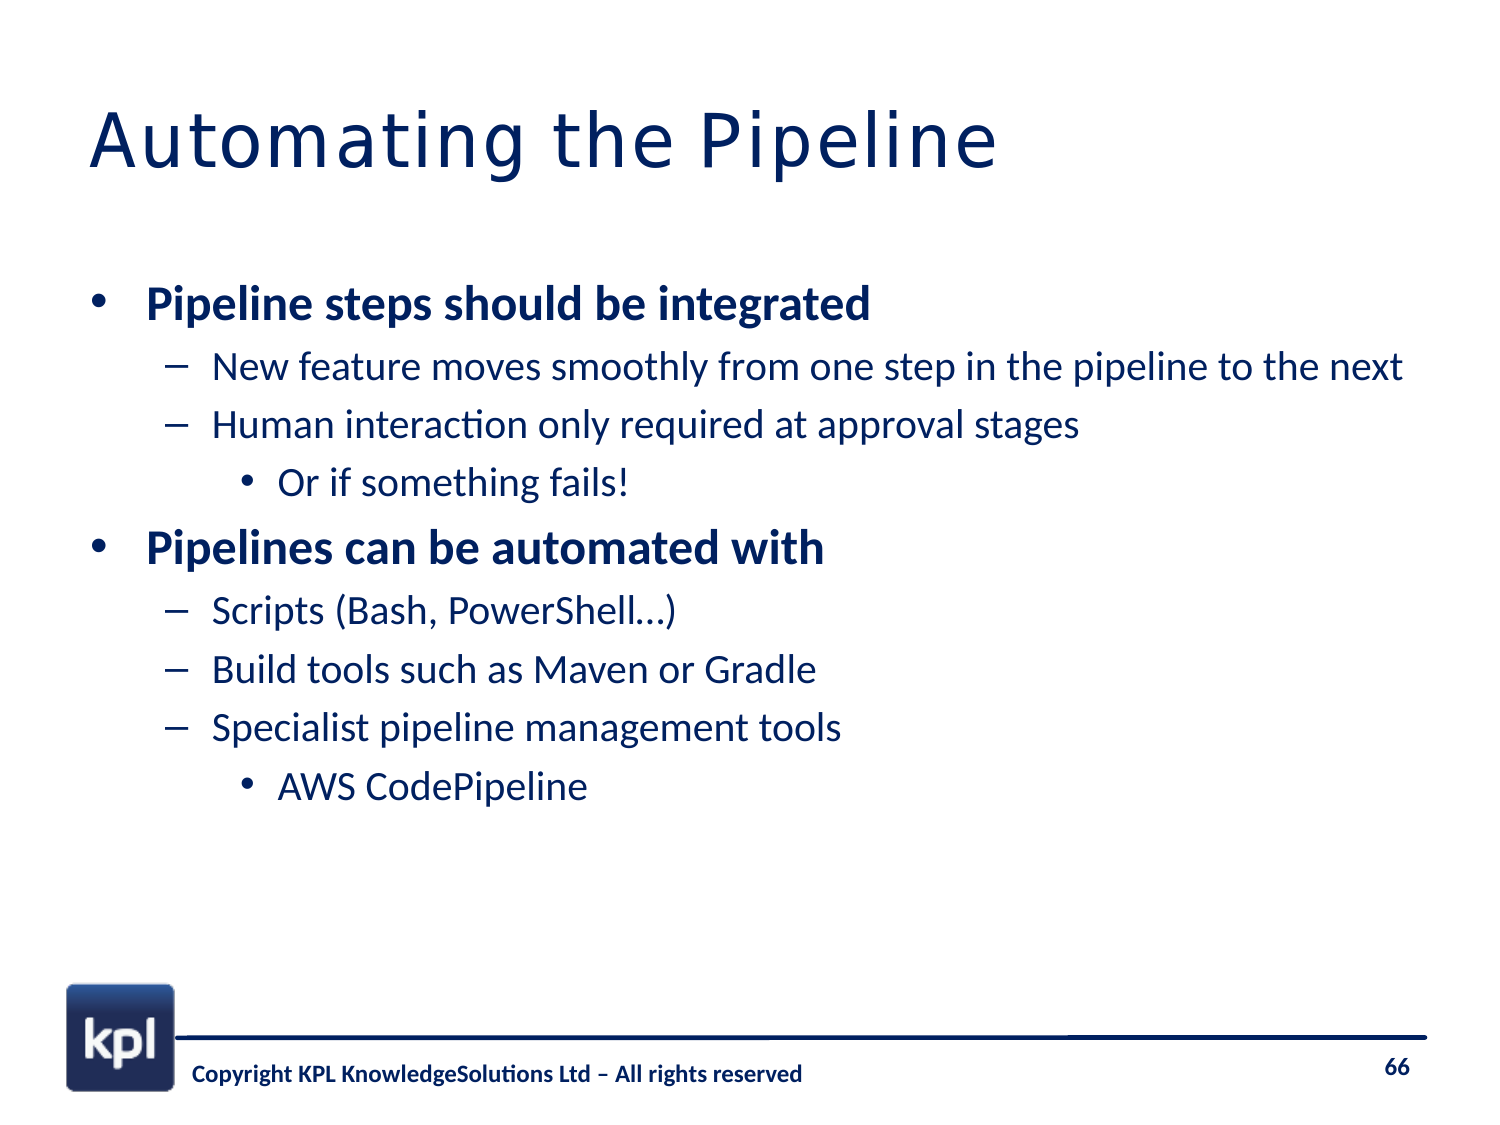

# Automating the Pipeline
Pipeline steps should be integrated
New feature moves smoothly from one step in the pipeline to the next
Human interaction only required at approval stages
Or if something fails!
Pipelines can be automated with
Scripts (Bash, PowerShell…)
Build tools such as Maven or Gradle
Specialist pipeline management tools
AWS CodePipeline
66
Copyright KPL KnowledgeSolutions Ltd – All rights reserved